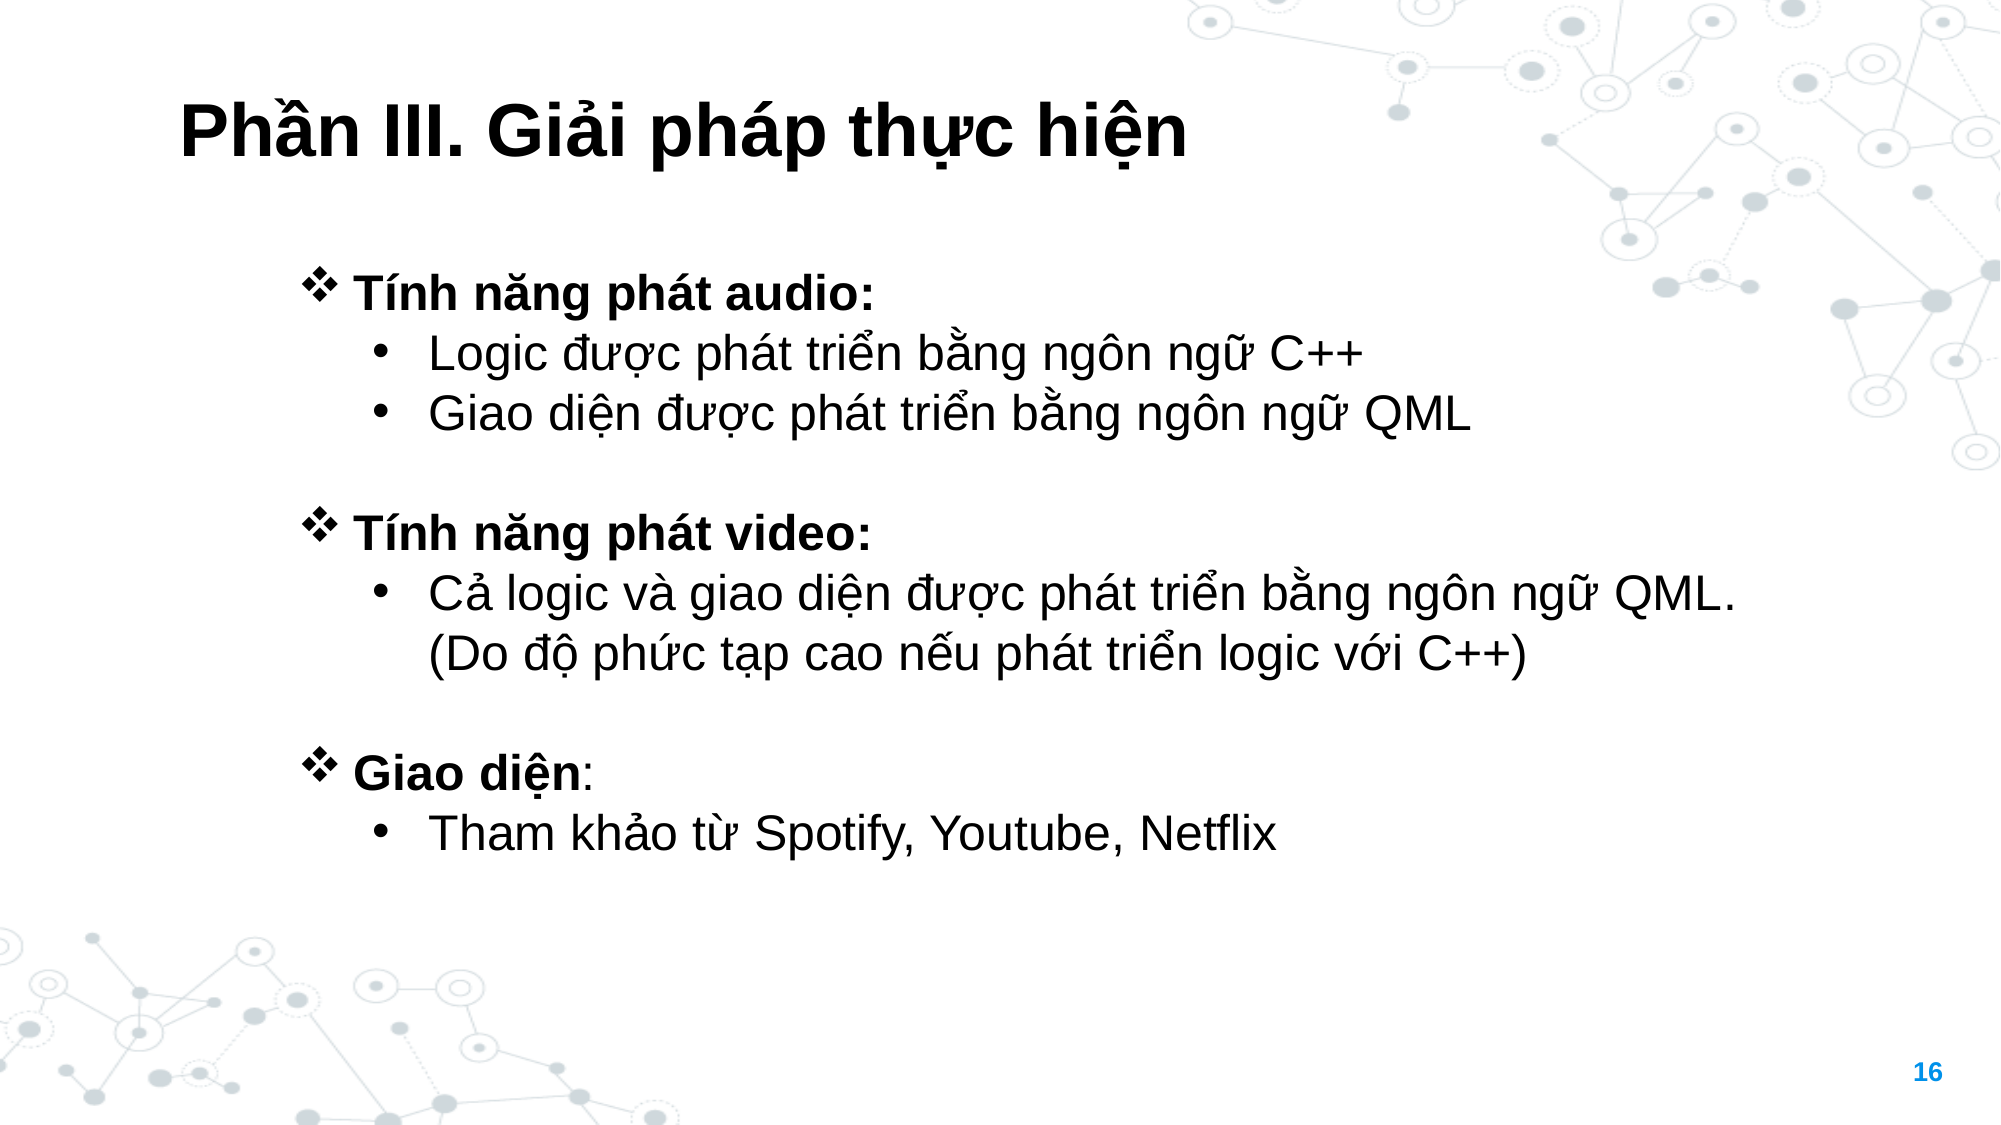

Phần III. Giải pháp thực hiện
Tính năng phát audio:
Logic được phát triển bằng ngôn ngữ C++
Giao diện được phát triển bằng ngôn ngữ QML

Tính năng phát video:
Cả logic và giao diện được phát triển bằng ngôn ngữ QML. (Do độ phức tạp cao nếu phát triển logic với C++)

Giao diện:
Tham khảo từ Spotify, Youtube, Netflix
16